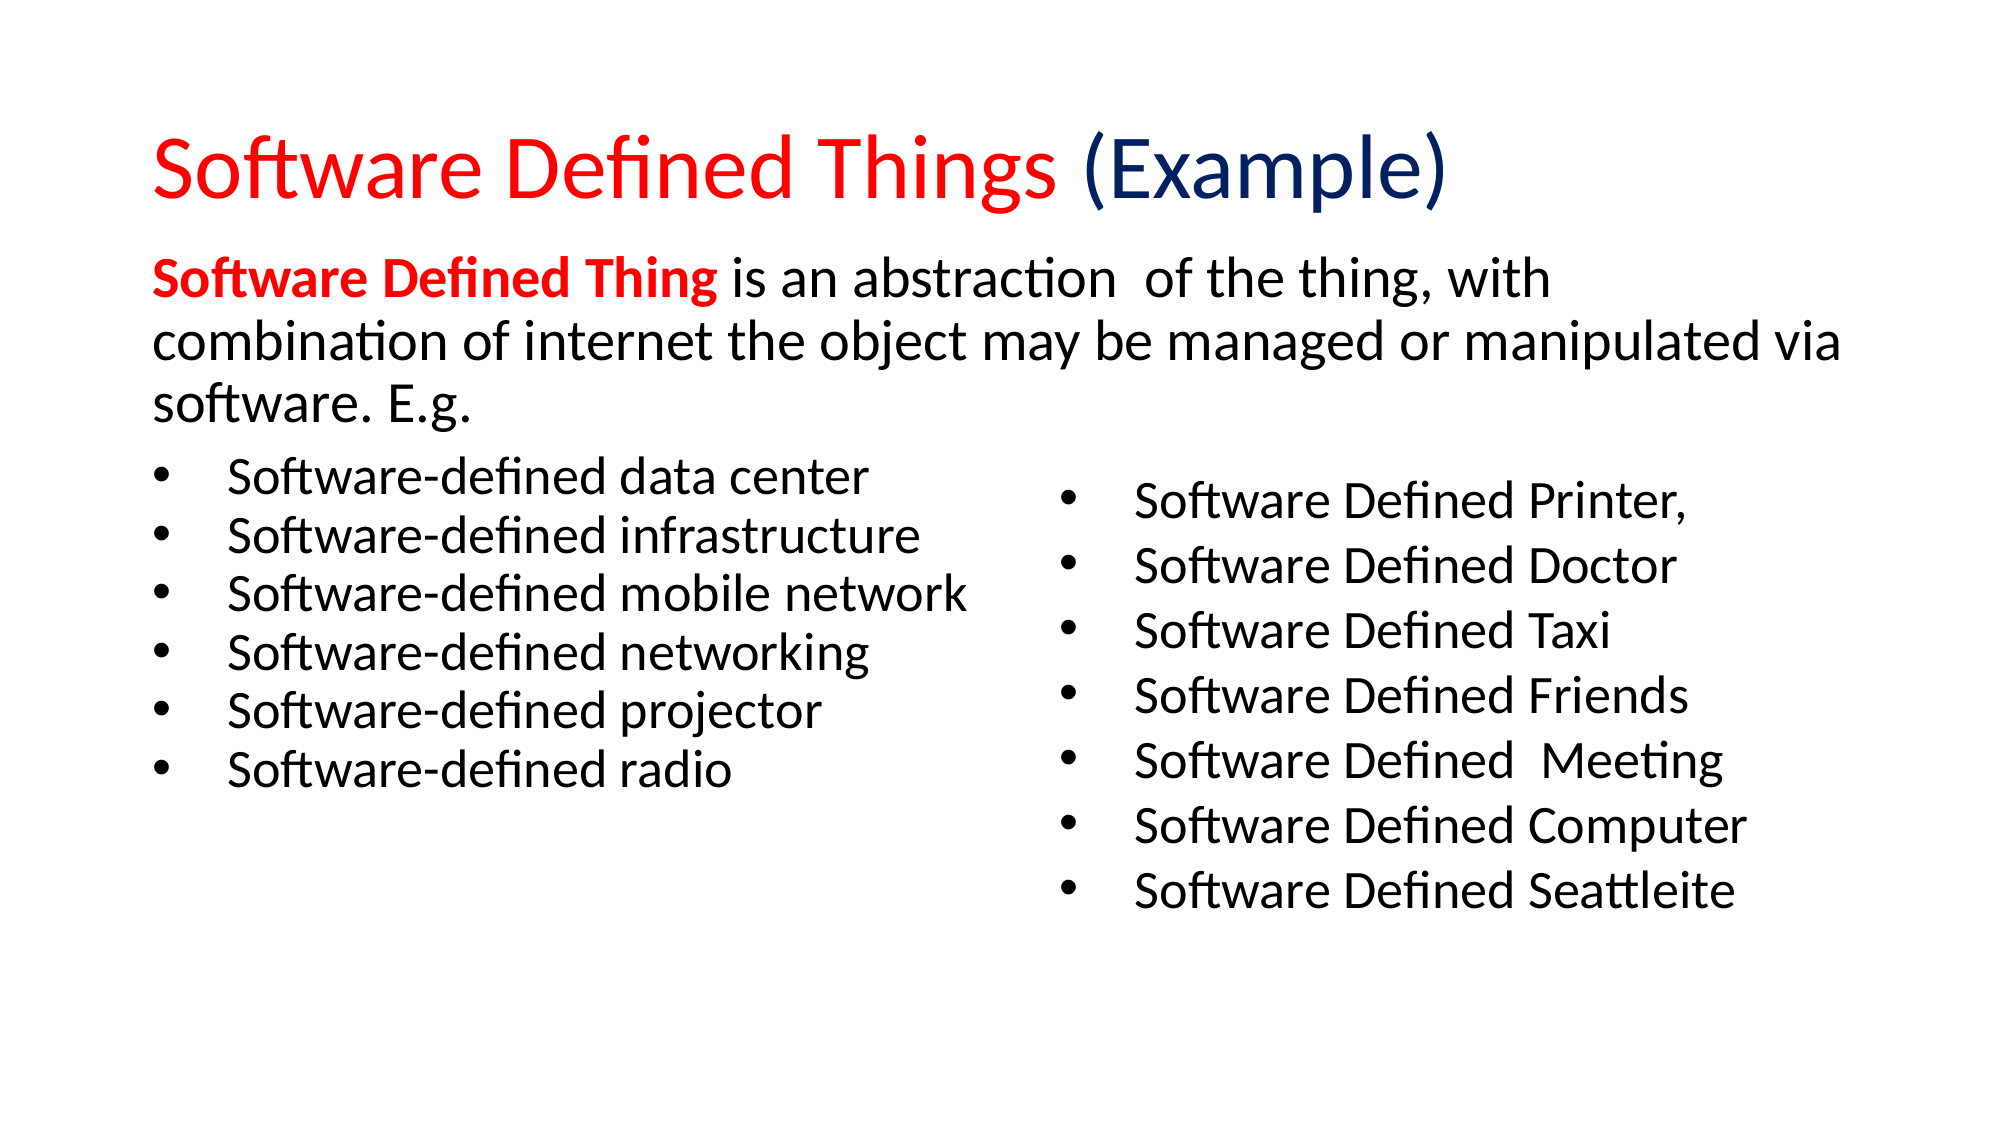

# Software Defined Things (Example)
Software Defined Thing is an abstraction  of the thing, with combination of internet the object may be managed or manipulated via software. E.g.
Software-defined data center
Software-defined infrastructure
Software-defined mobile network
Software-defined networking
Software-defined projector
Software-defined radio

Software Defined Printer,
Software Defined Doctor
Software Defined Taxi
Software Defined Friends
Software Defined  Meeting
Software Defined Computer
Software Defined Seattleite